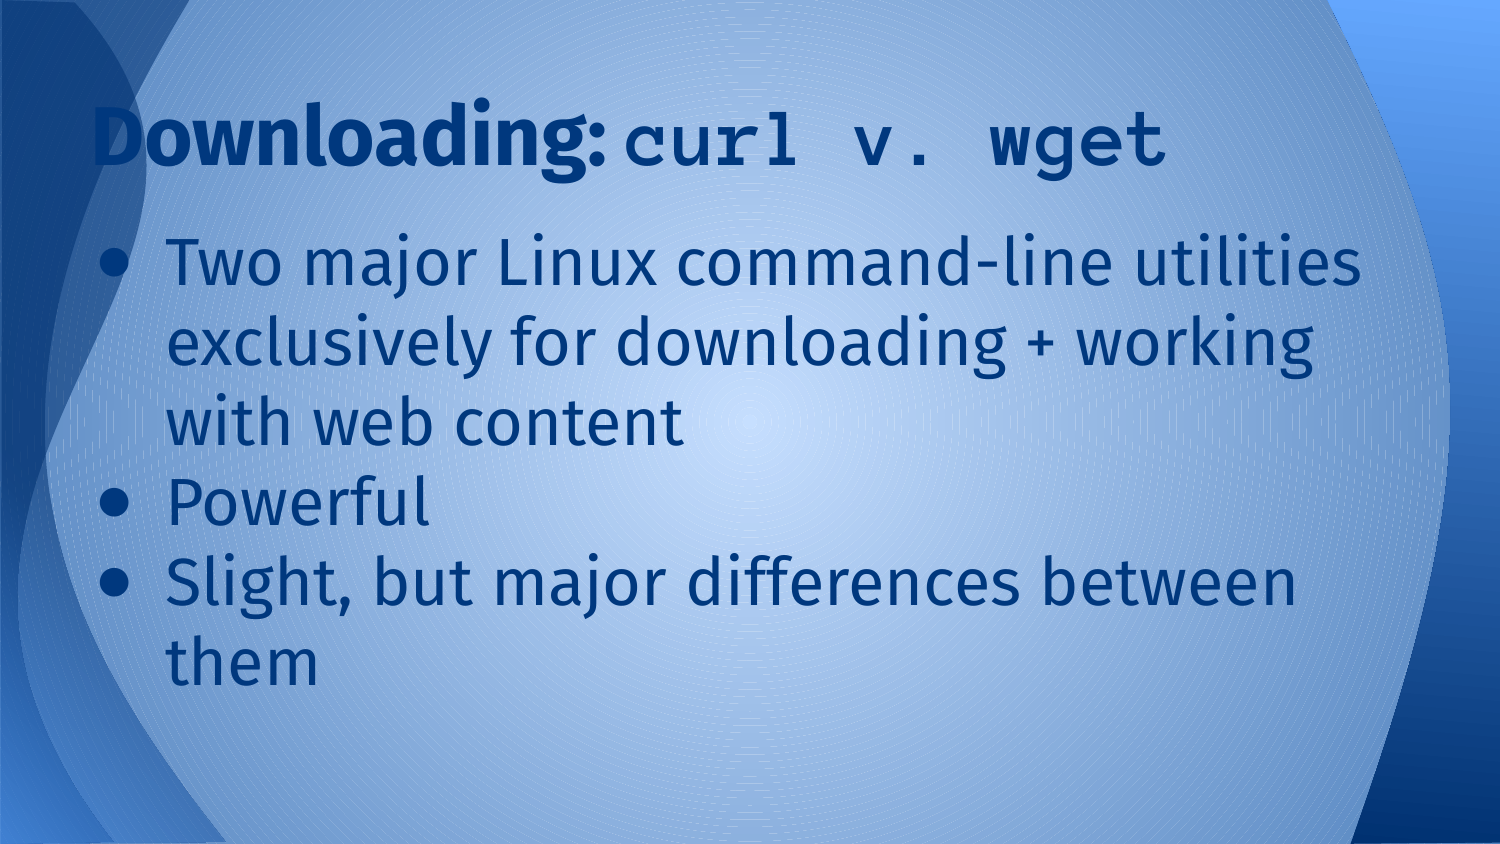

# Downloading: curl v. wget
Two major Linux command-line utilities exclusively for downloading + working with web content
Powerful
Slight, but major differences between them